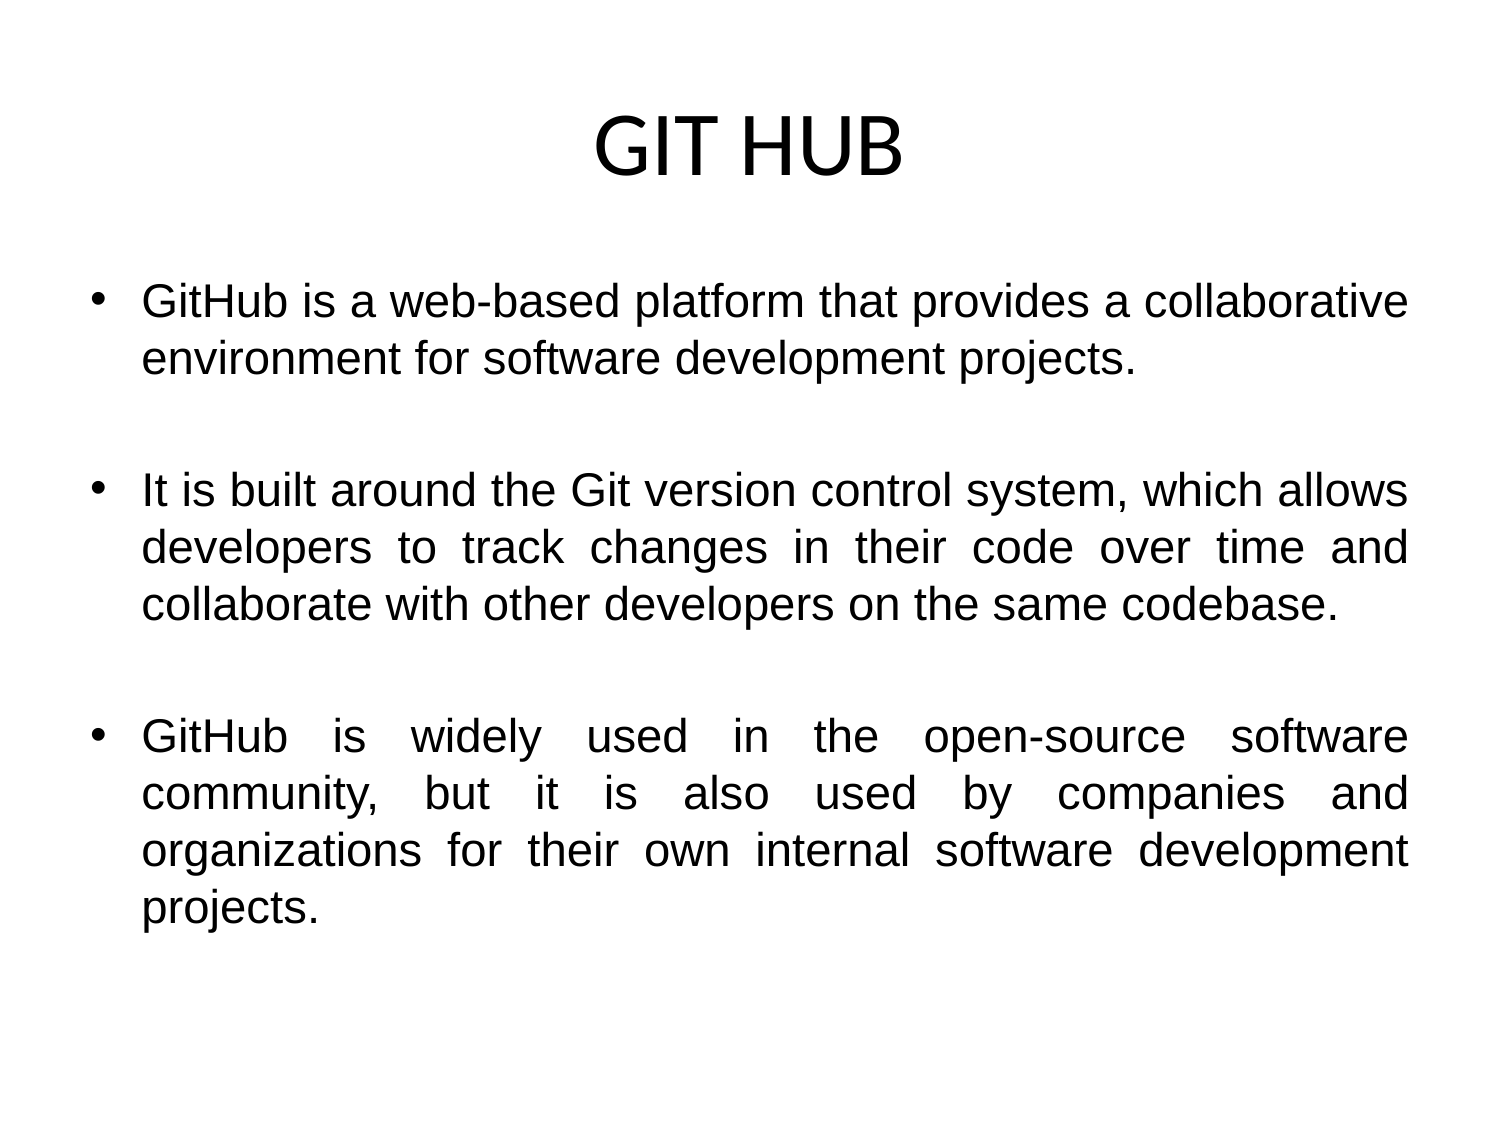

# GIT HUB
GitHub is a web-based platform that provides a collaborative environment for software development projects.

It is built around the Git version control system, which allows developers to track changes in their code over time and collaborate with other developers on the same codebase.

GitHub is widely used in the open-source software community, but it is also used by companies and organizations for their own internal software development projects.